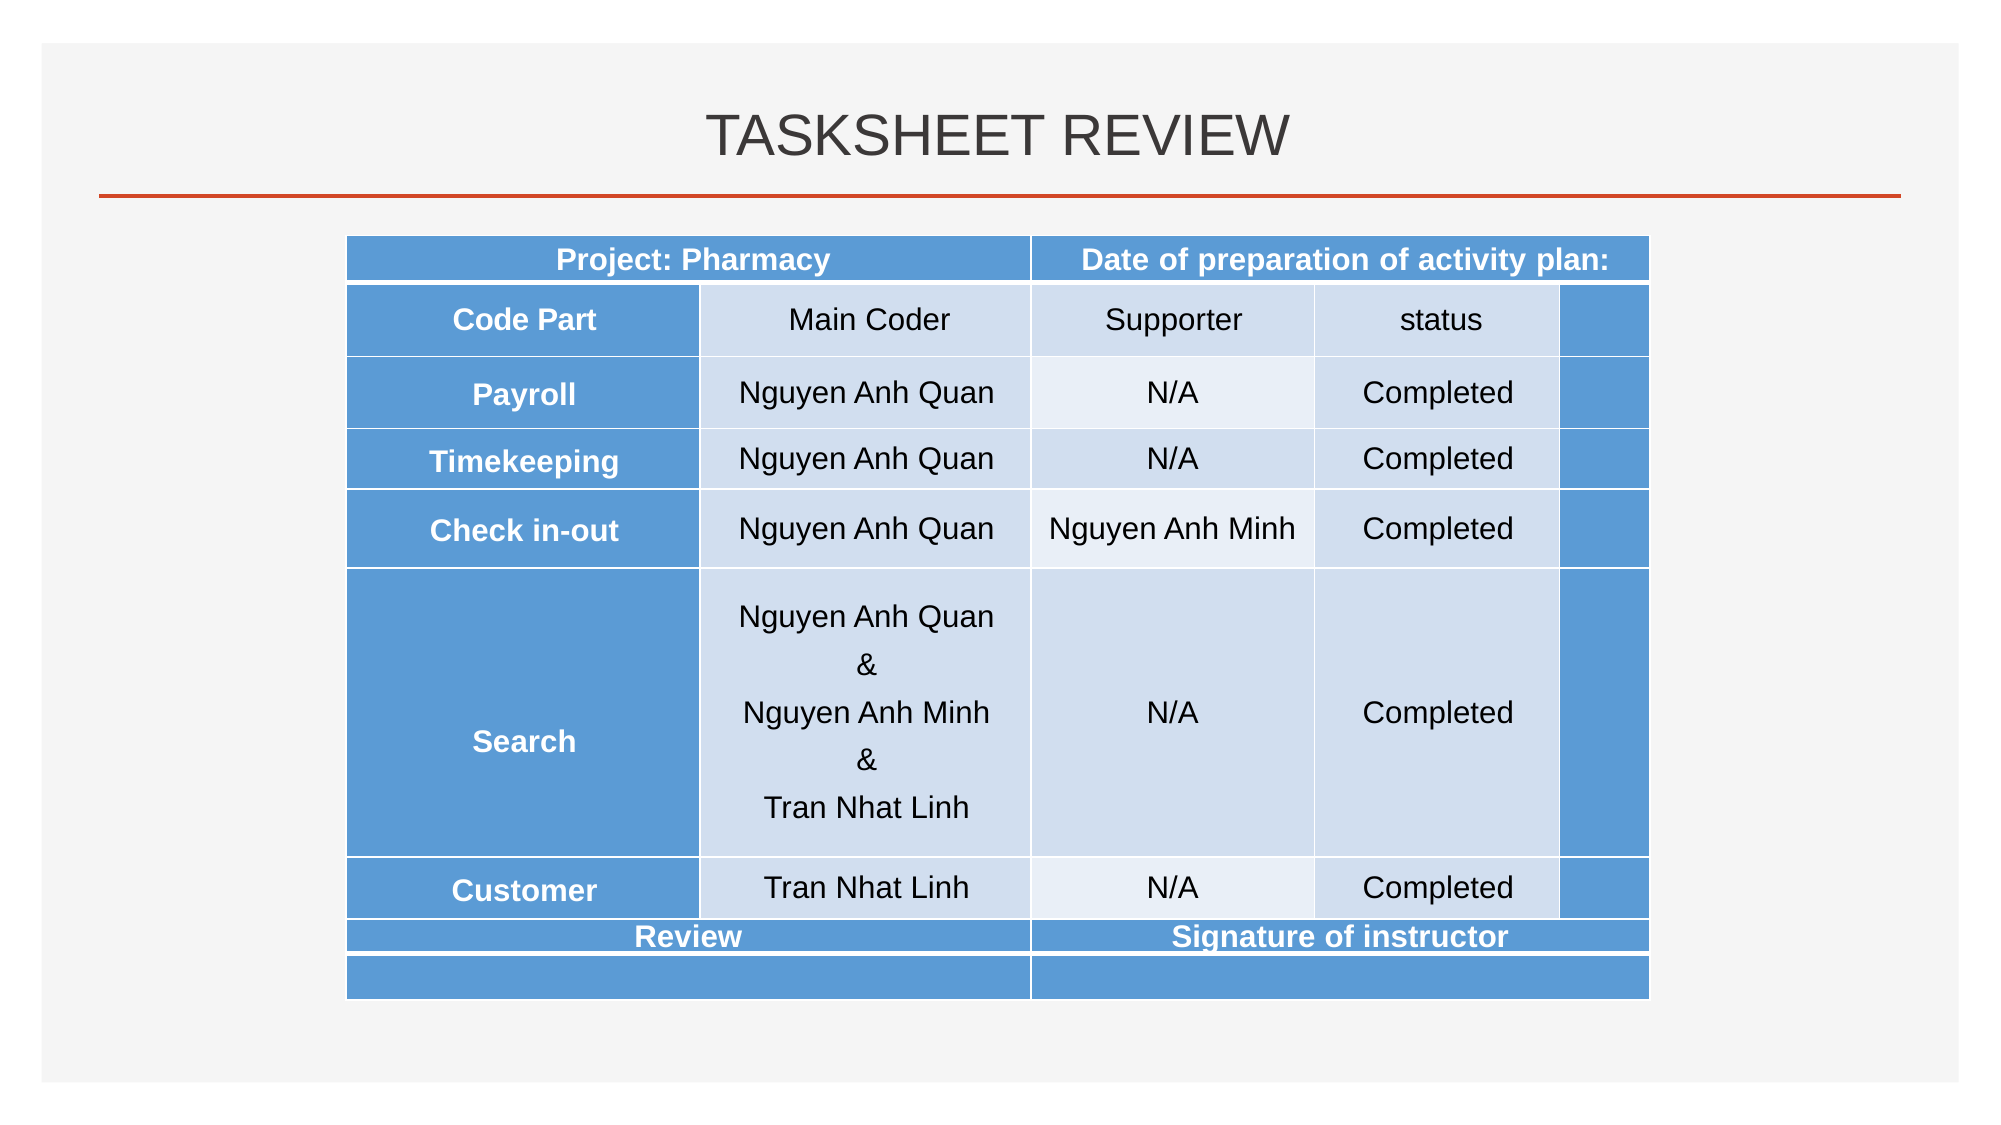

# TASKSHEET REVIEW
| Project: Pharmacy |  | Date of preparation of activity plan: |  |  |
| --- | --- | --- | --- | --- |
| Code Part | Main Coder | Supporter | status |  |
| Payroll | Nguyen Anh Quan | N/A | Completed |  |
| Timekeeping | Nguyen Anh Quan | N/A | Completed |  |
| Check in-out | Nguyen Anh Quan | Nguyen Anh Minh | Completed |  |
| Search | Nguyen Anh Quan & Nguyen Anh Minh & Tran Nhat Linh | N/A | Completed |  |
| Customer | Tran Nhat Linh | N/A | Completed |  |
| Review |  | Signature of instructor |  |  |
|  |  |  |  |  |